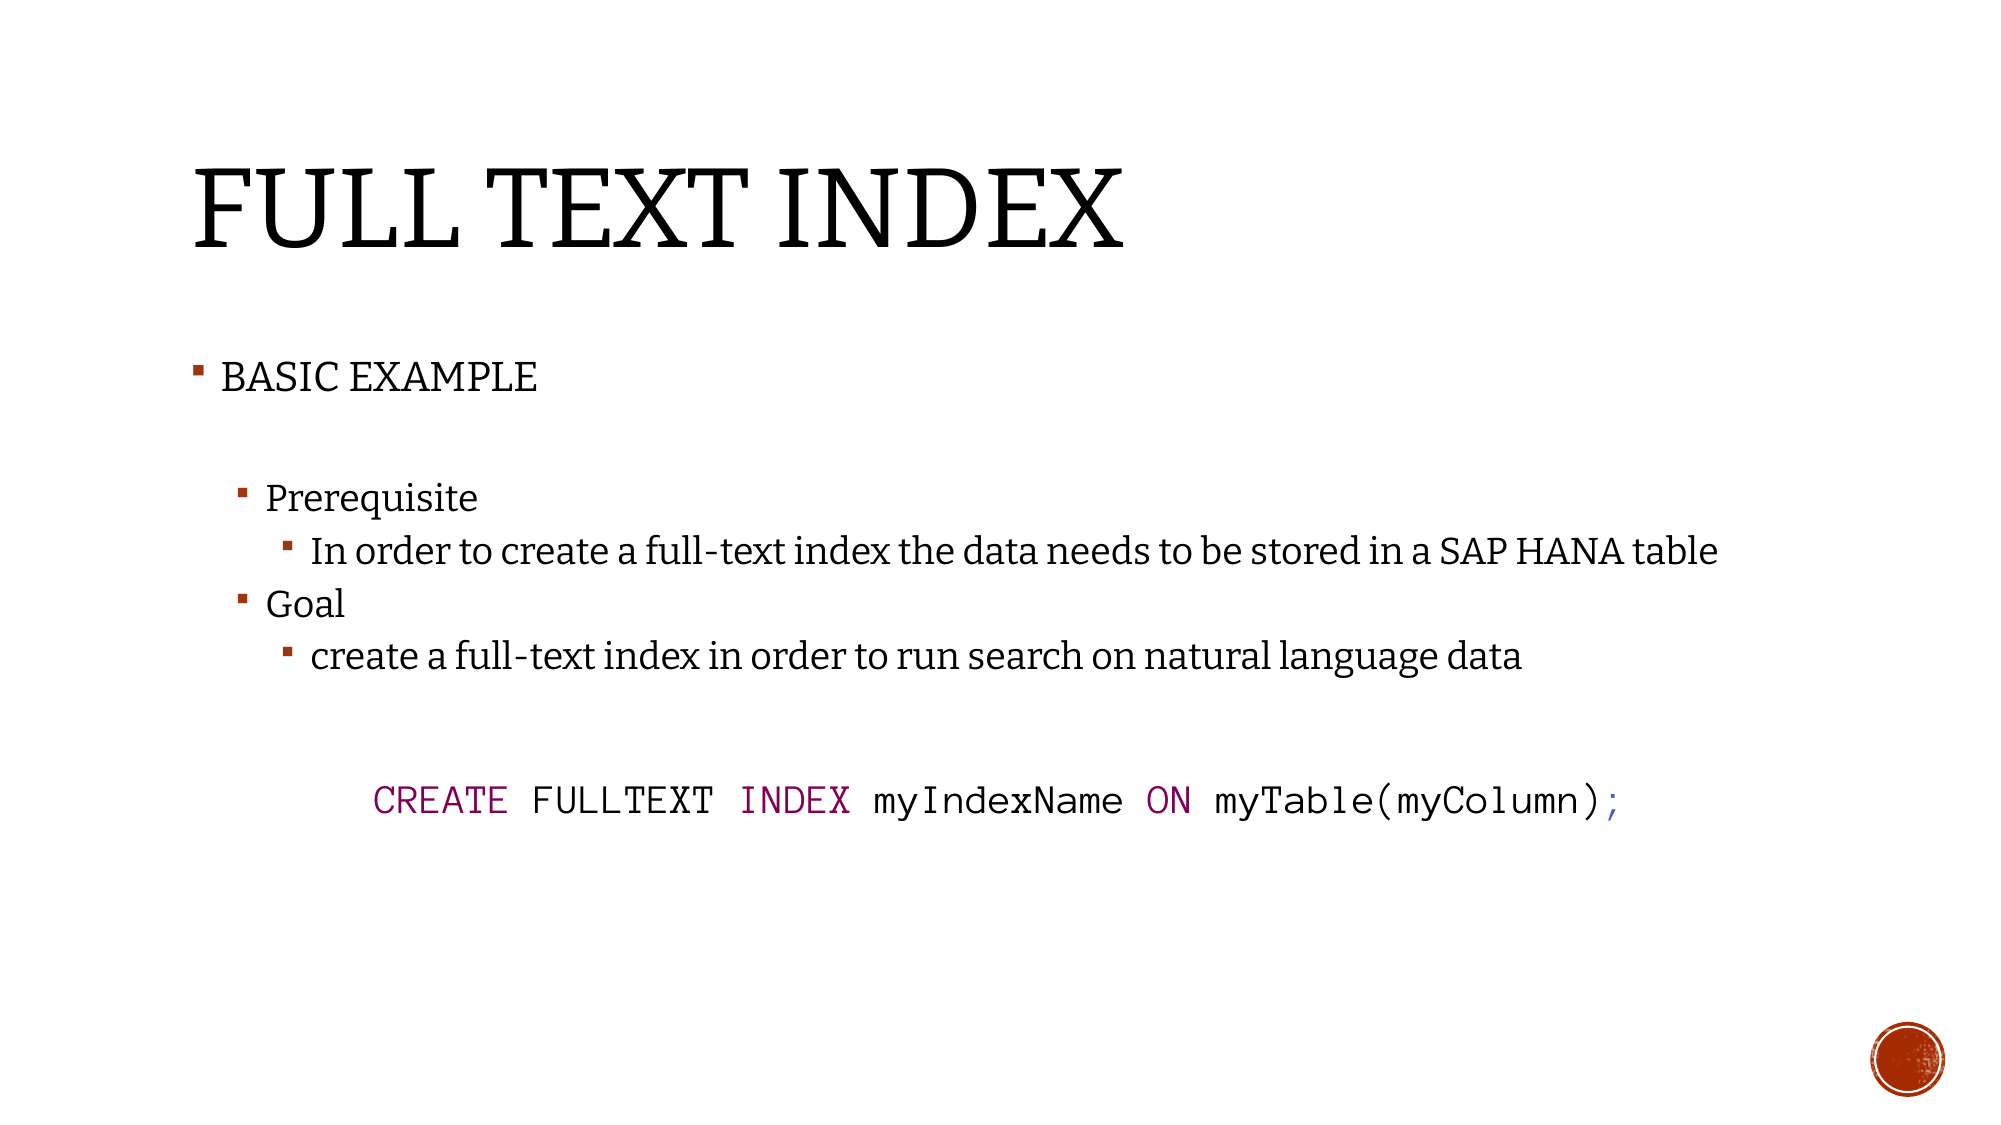

# FULL TEXT INDEX
BASIC EXAMPLE

Prerequisite
In order to create a full-text index the data needs to be stored in a SAP HANA table
Goal
create a full-text index in order to run search on natural language data

CREATE FULLTEXT INDEX myIndexName ON myTable(myColumn);